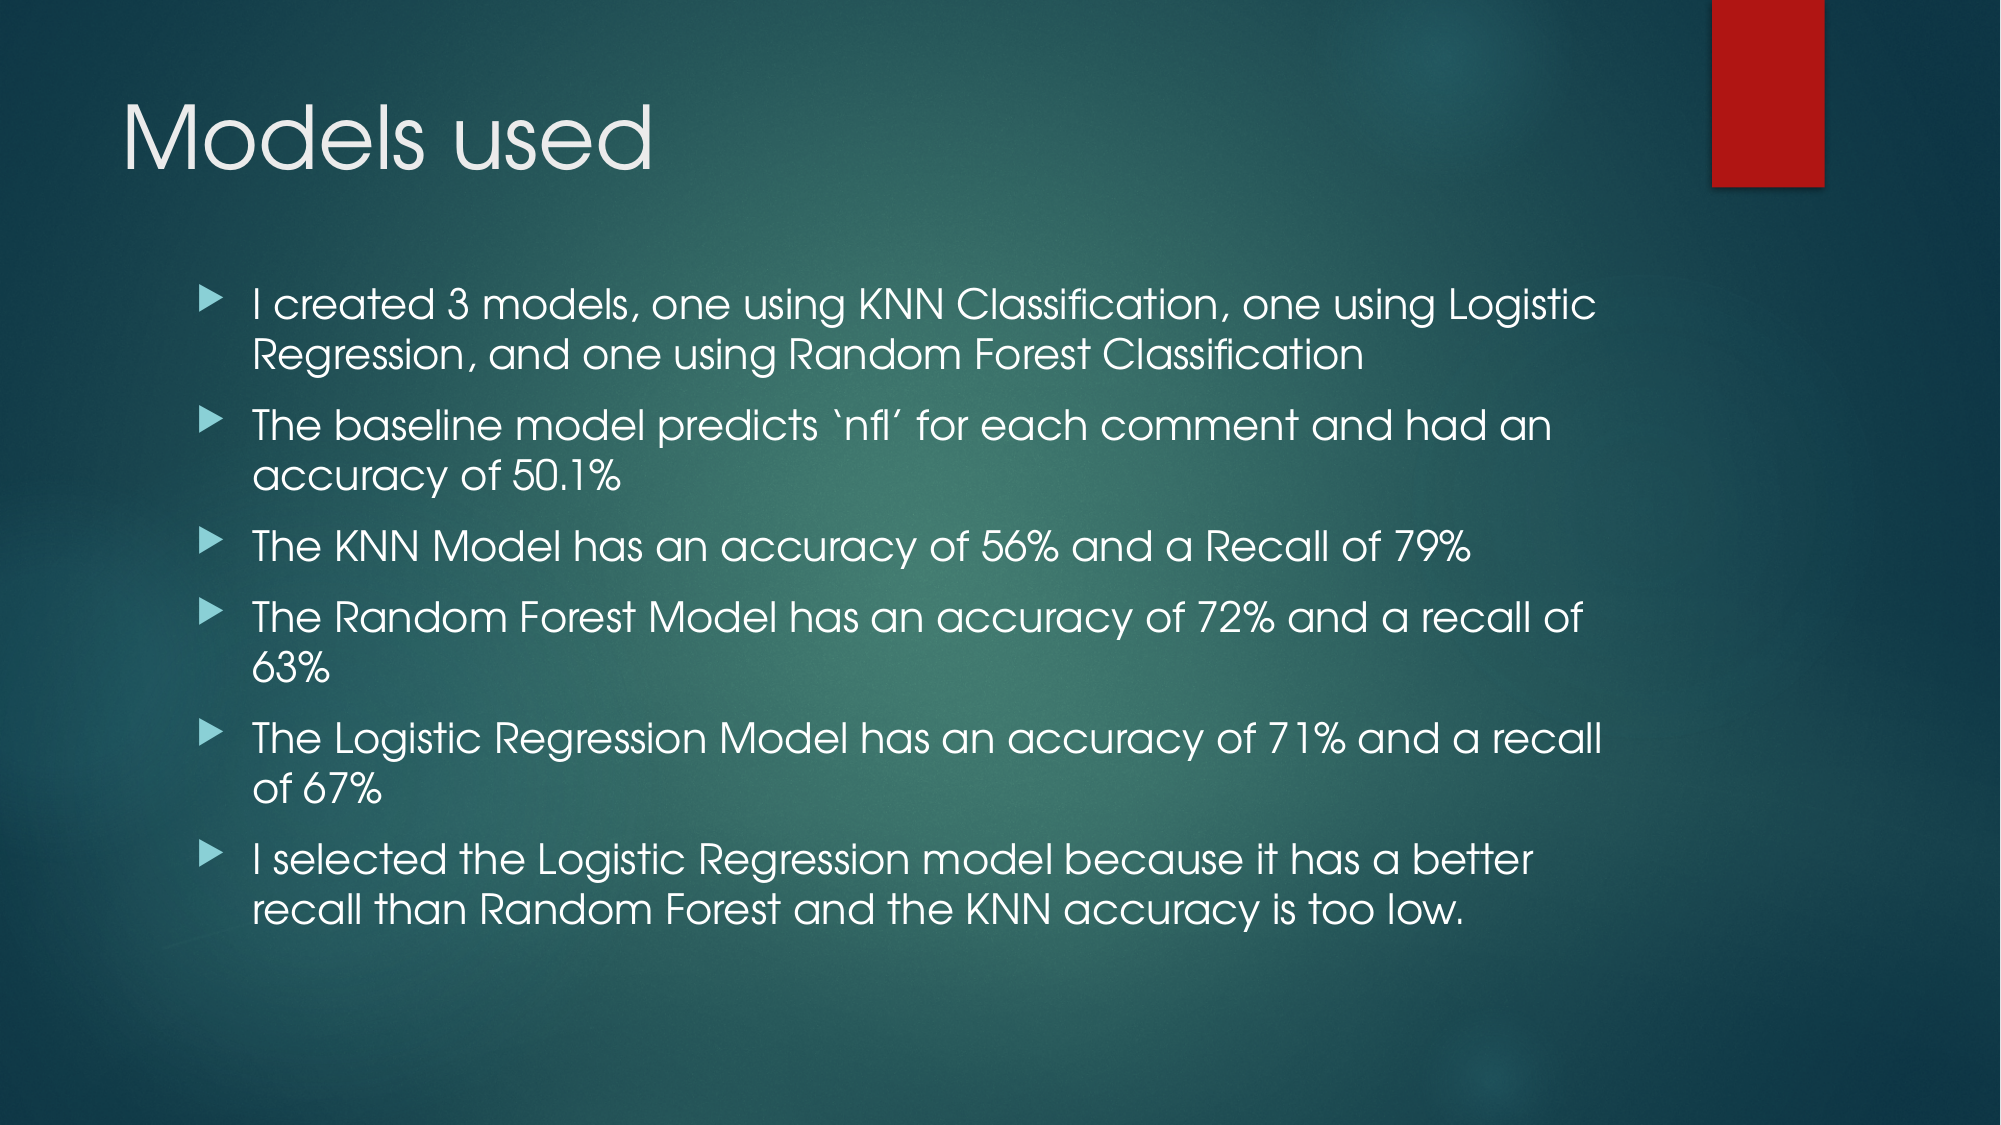

# Models used
I created 3 models, one using KNN Classification, one using Logistic Regression, and one using Random Forest Classification
The baseline model predicts ‘nfl’ for each comment and had an accuracy of 50.1%
The KNN Model has an accuracy of 56% and a Recall of 79%
The Random Forest Model has an accuracy of 72% and a recall of 63%
The Logistic Regression Model has an accuracy of 71% and a recall of 67%
I selected the Logistic Regression model because it has a better recall than Random Forest and the KNN accuracy is too low.